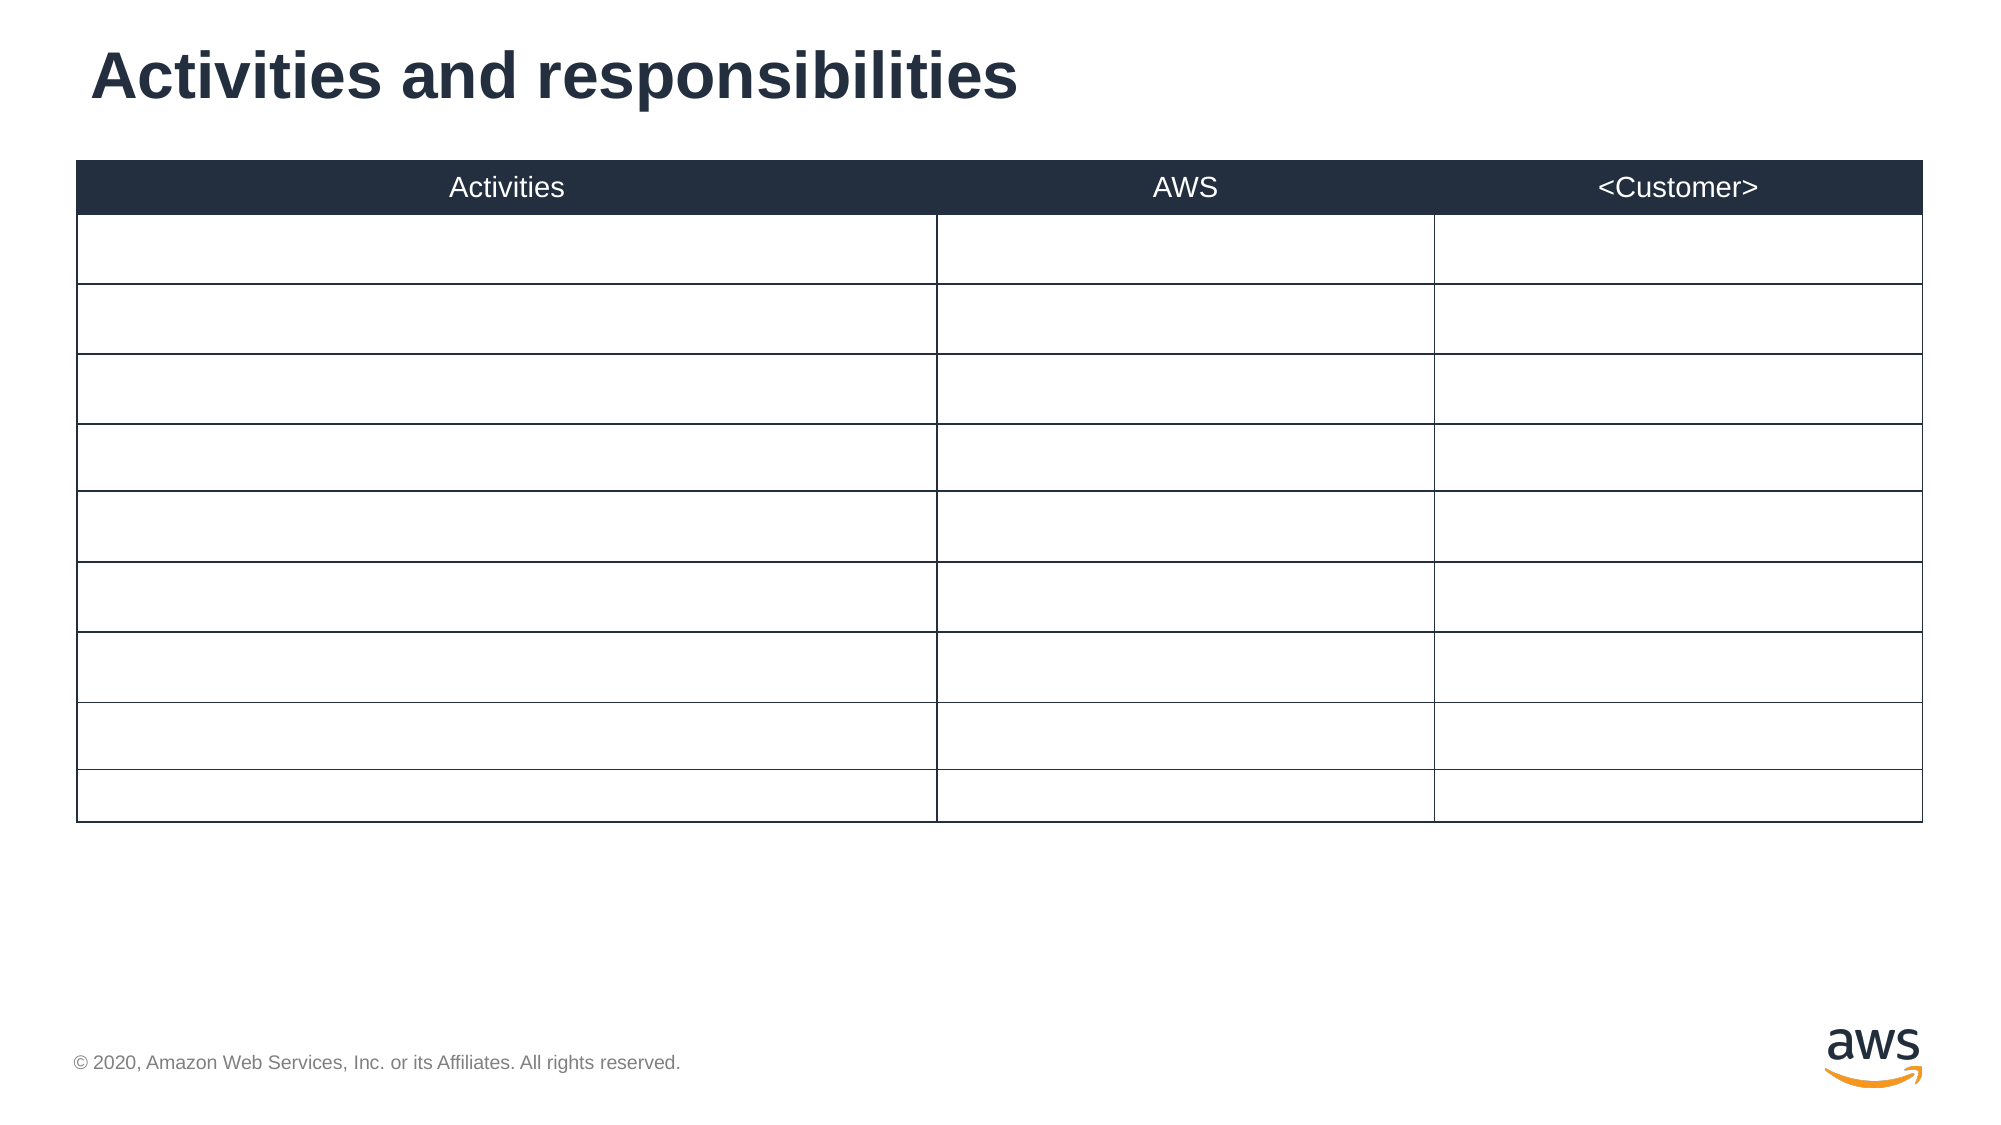

# Activities and responsibilities
| Activities | AWS | <Customer> |
| --- | --- | --- |
|  |  |  |
|  |  |  |
|  |  |  |
|  |  |  |
|  |  |  |
|  |  |  |
|  |  |  |
|  |  |  |
|  |  |  |